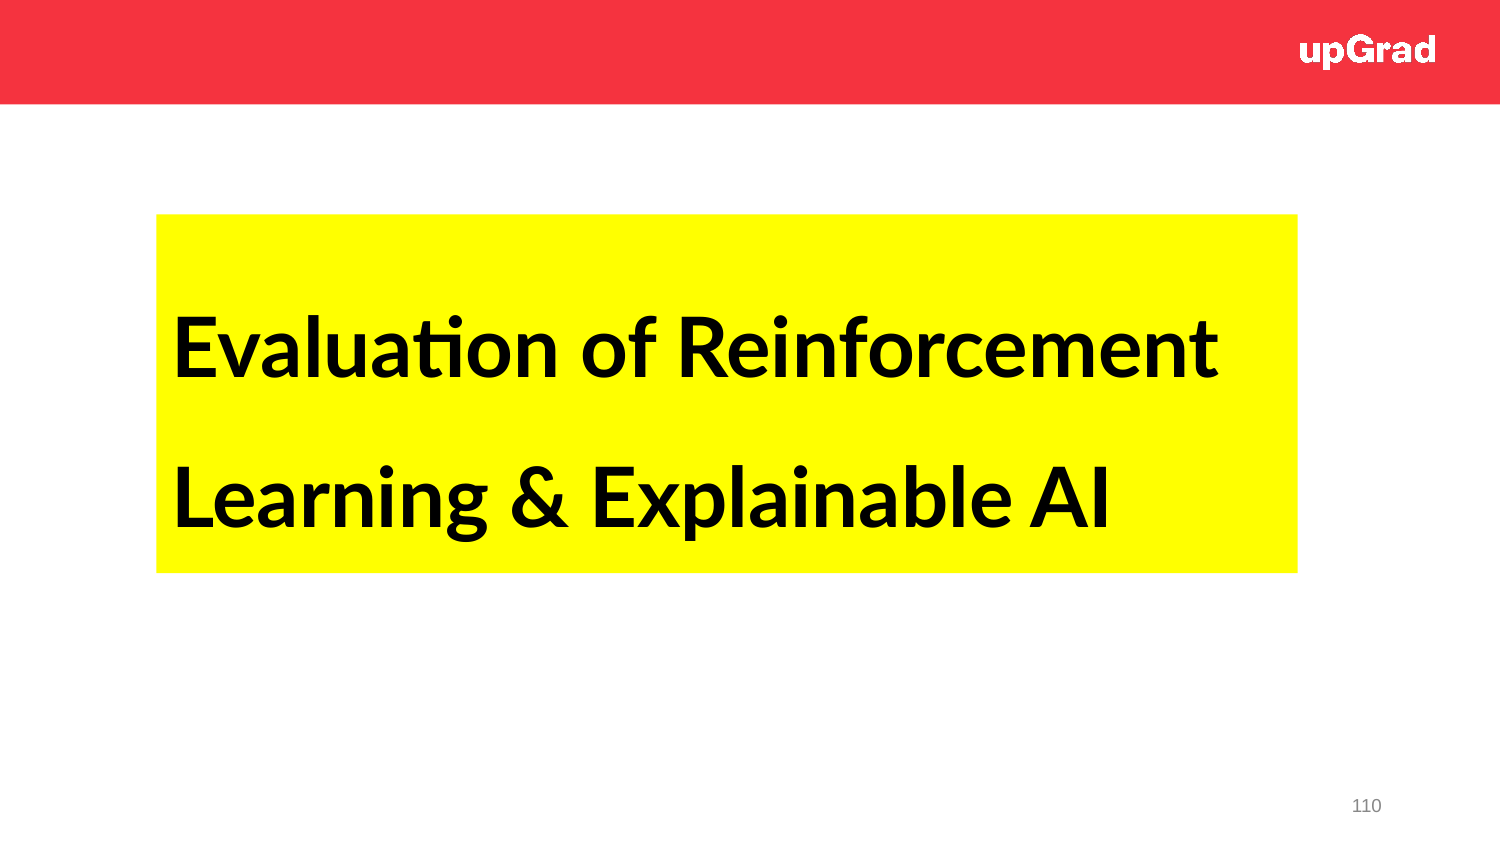

# Evaluation of Reinforcement Learning & Explainable AI
110